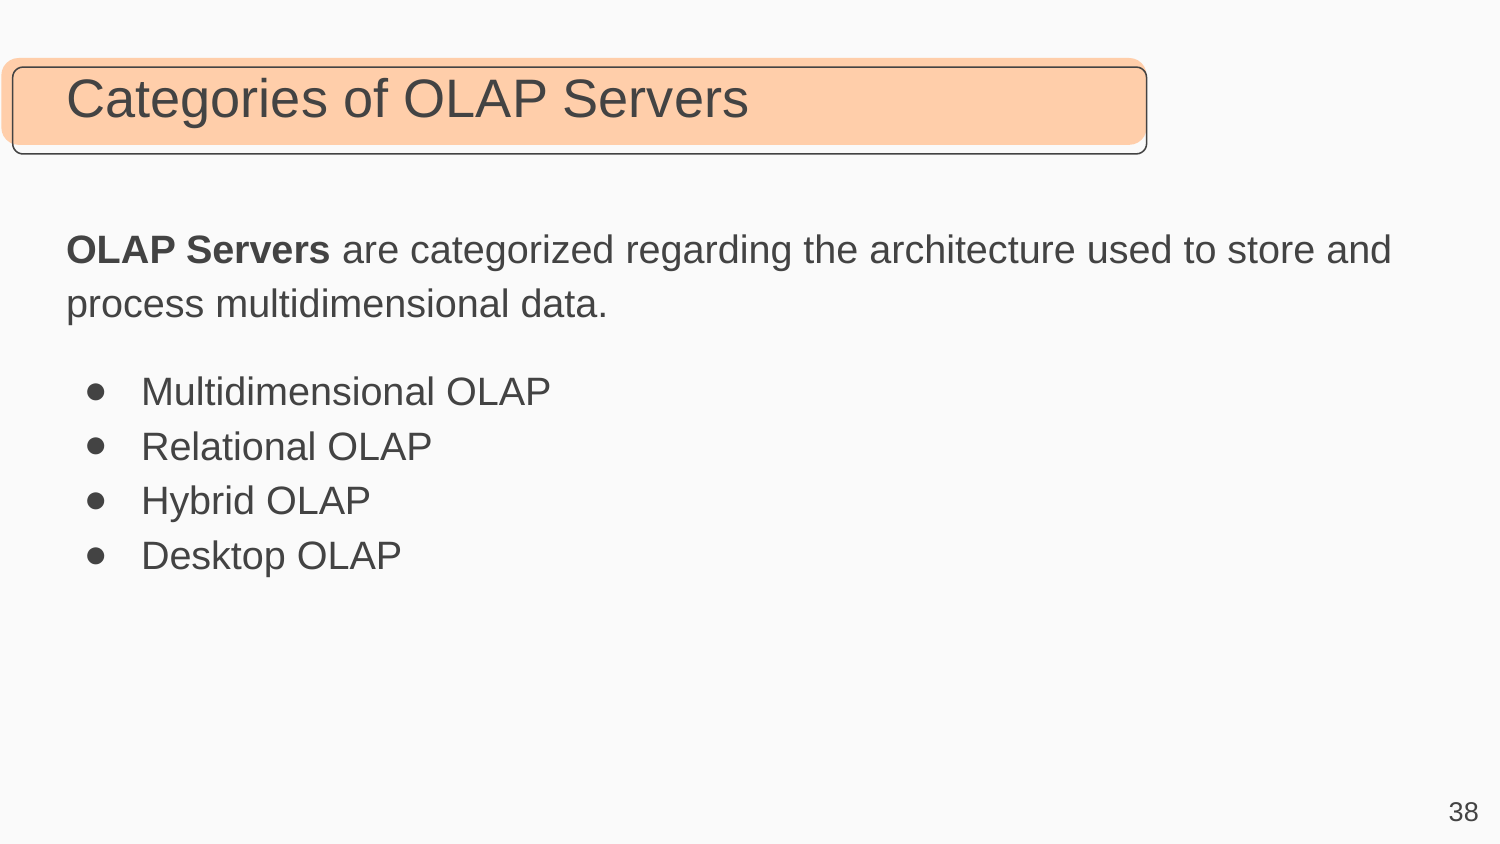

Categories of OLAP Servers

OLAP Servers are categorized regarding the architecture used to store and process multidimensional data.
Multidimensional OLAP
Relational OLAP
Hybrid OLAP
Desktop OLAP
38